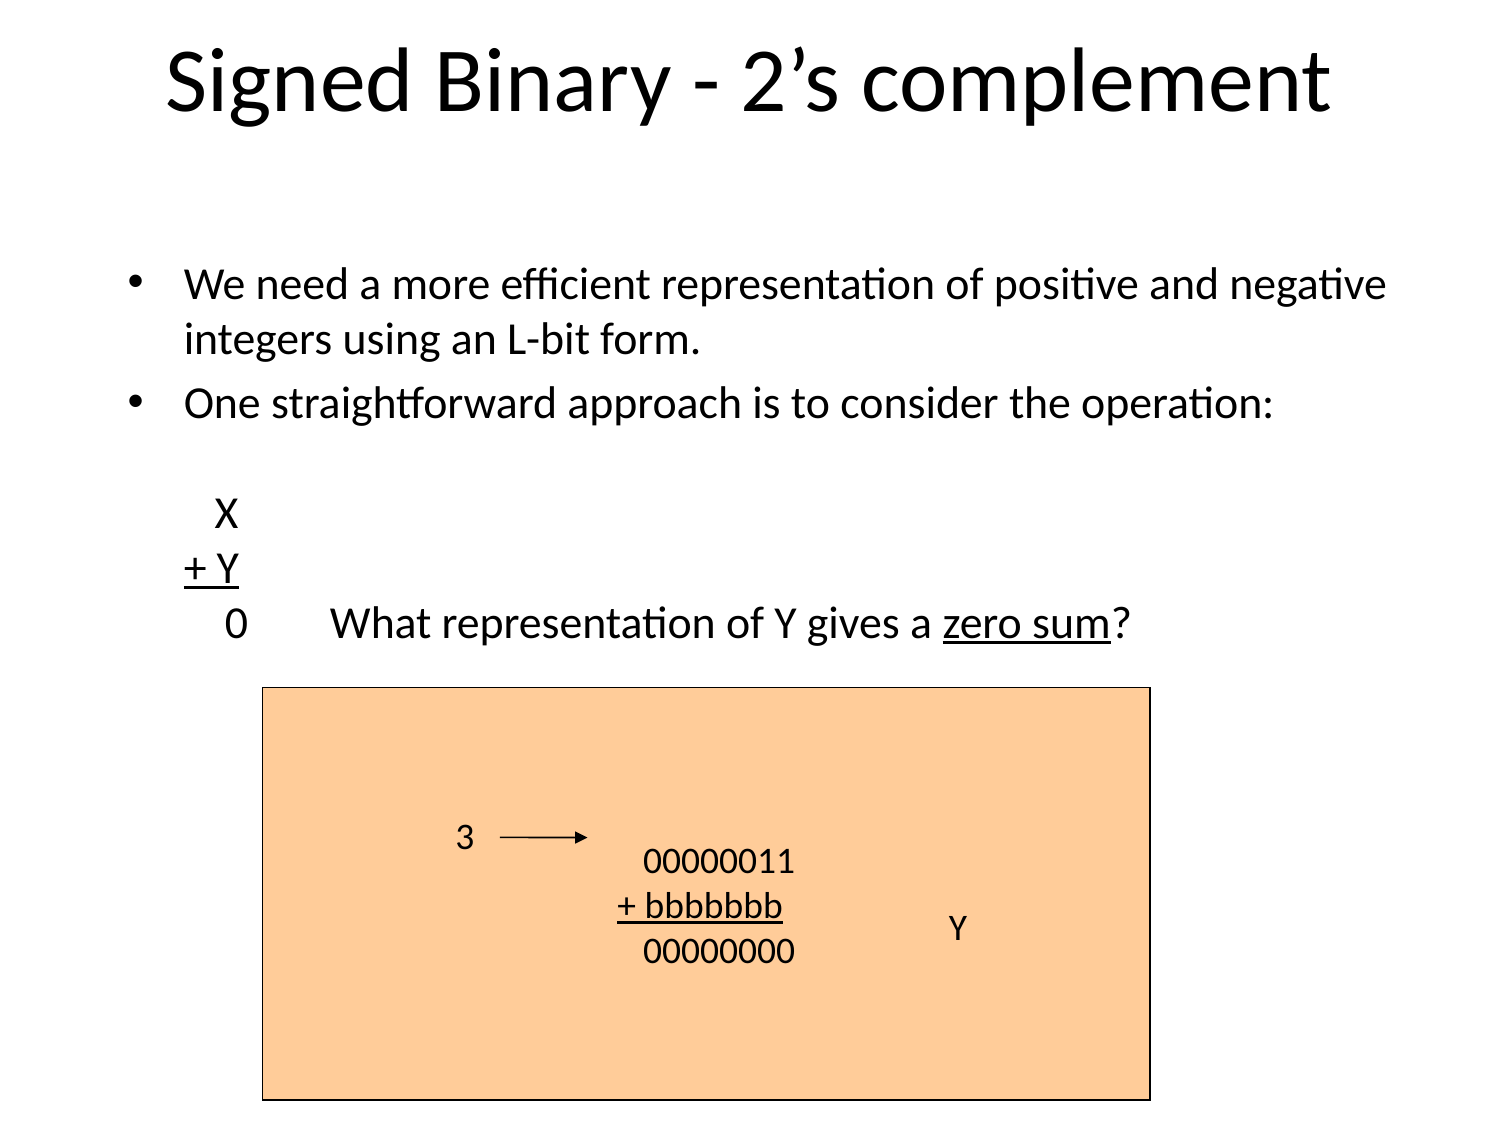

# Signed Binary - 2’s complement
We need a more efficient representation of positive and negative integers using an L-bit form.
One straightforward approach is to consider the operation:
   X
+ Y
    0        What representation of Y gives a zero sum?

   00000011
+ bbbbbbb
   00000000
3

Y